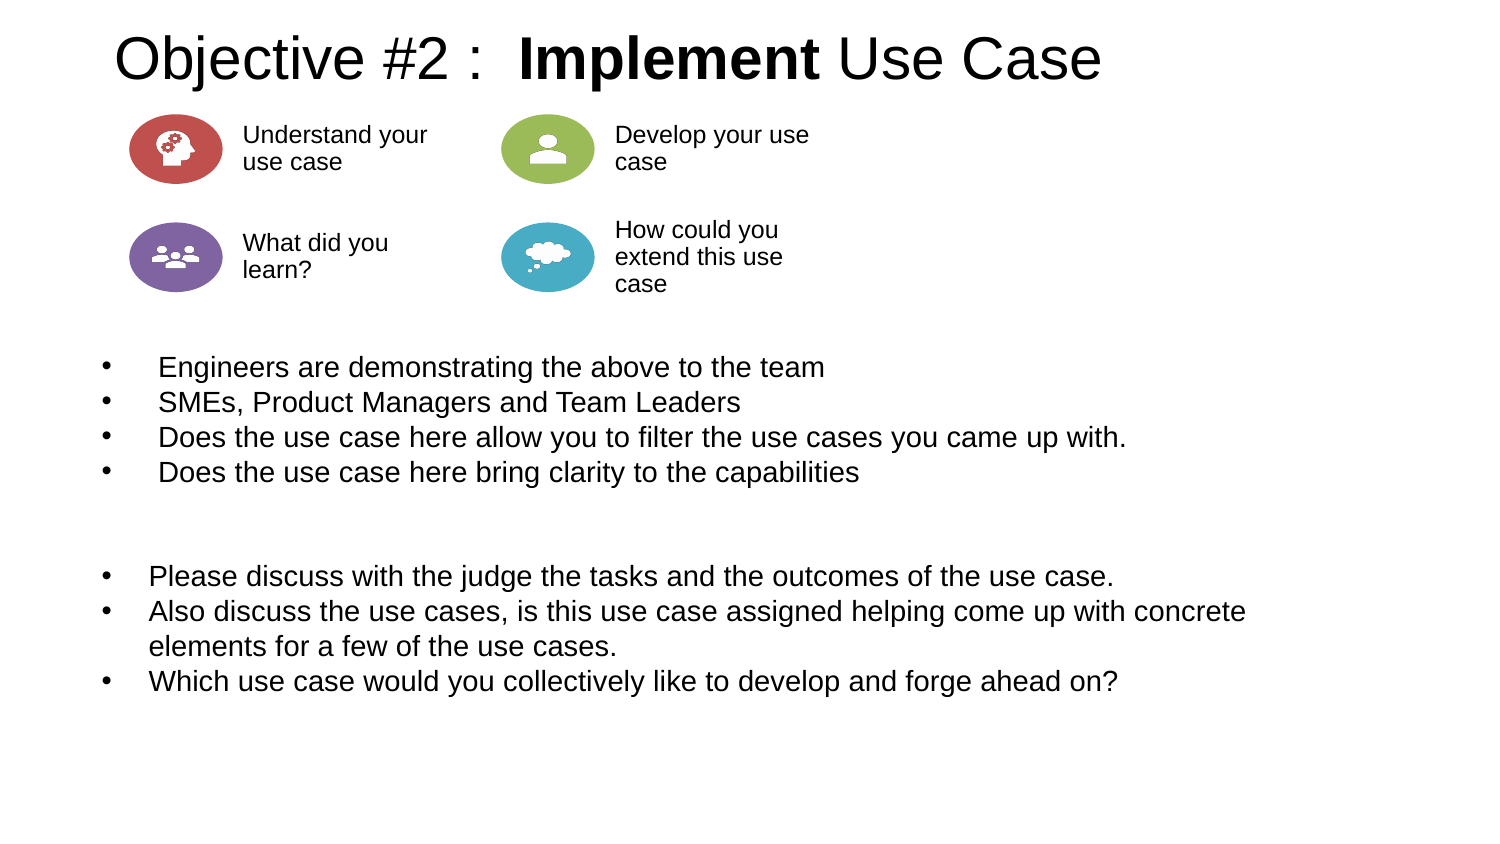

Objective #2 :  Implement Use Case

Understand your use case

Develop your use case

What did you learn?

How could you extend this use case

Engineers are demonstrating the above to the team
SMEs, Product Managers and Team Leaders
Does the use case here allow you to filter the use cases you came up with.
Does the use case here bring clarity to the capabilities

Please discuss with the judge the tasks and the outcomes of the use case.
Also discuss the use cases, is this use case assigned helping come up with concrete elements for a few of the use cases.
Which use case would you collectively like to develop and forge ahead on?